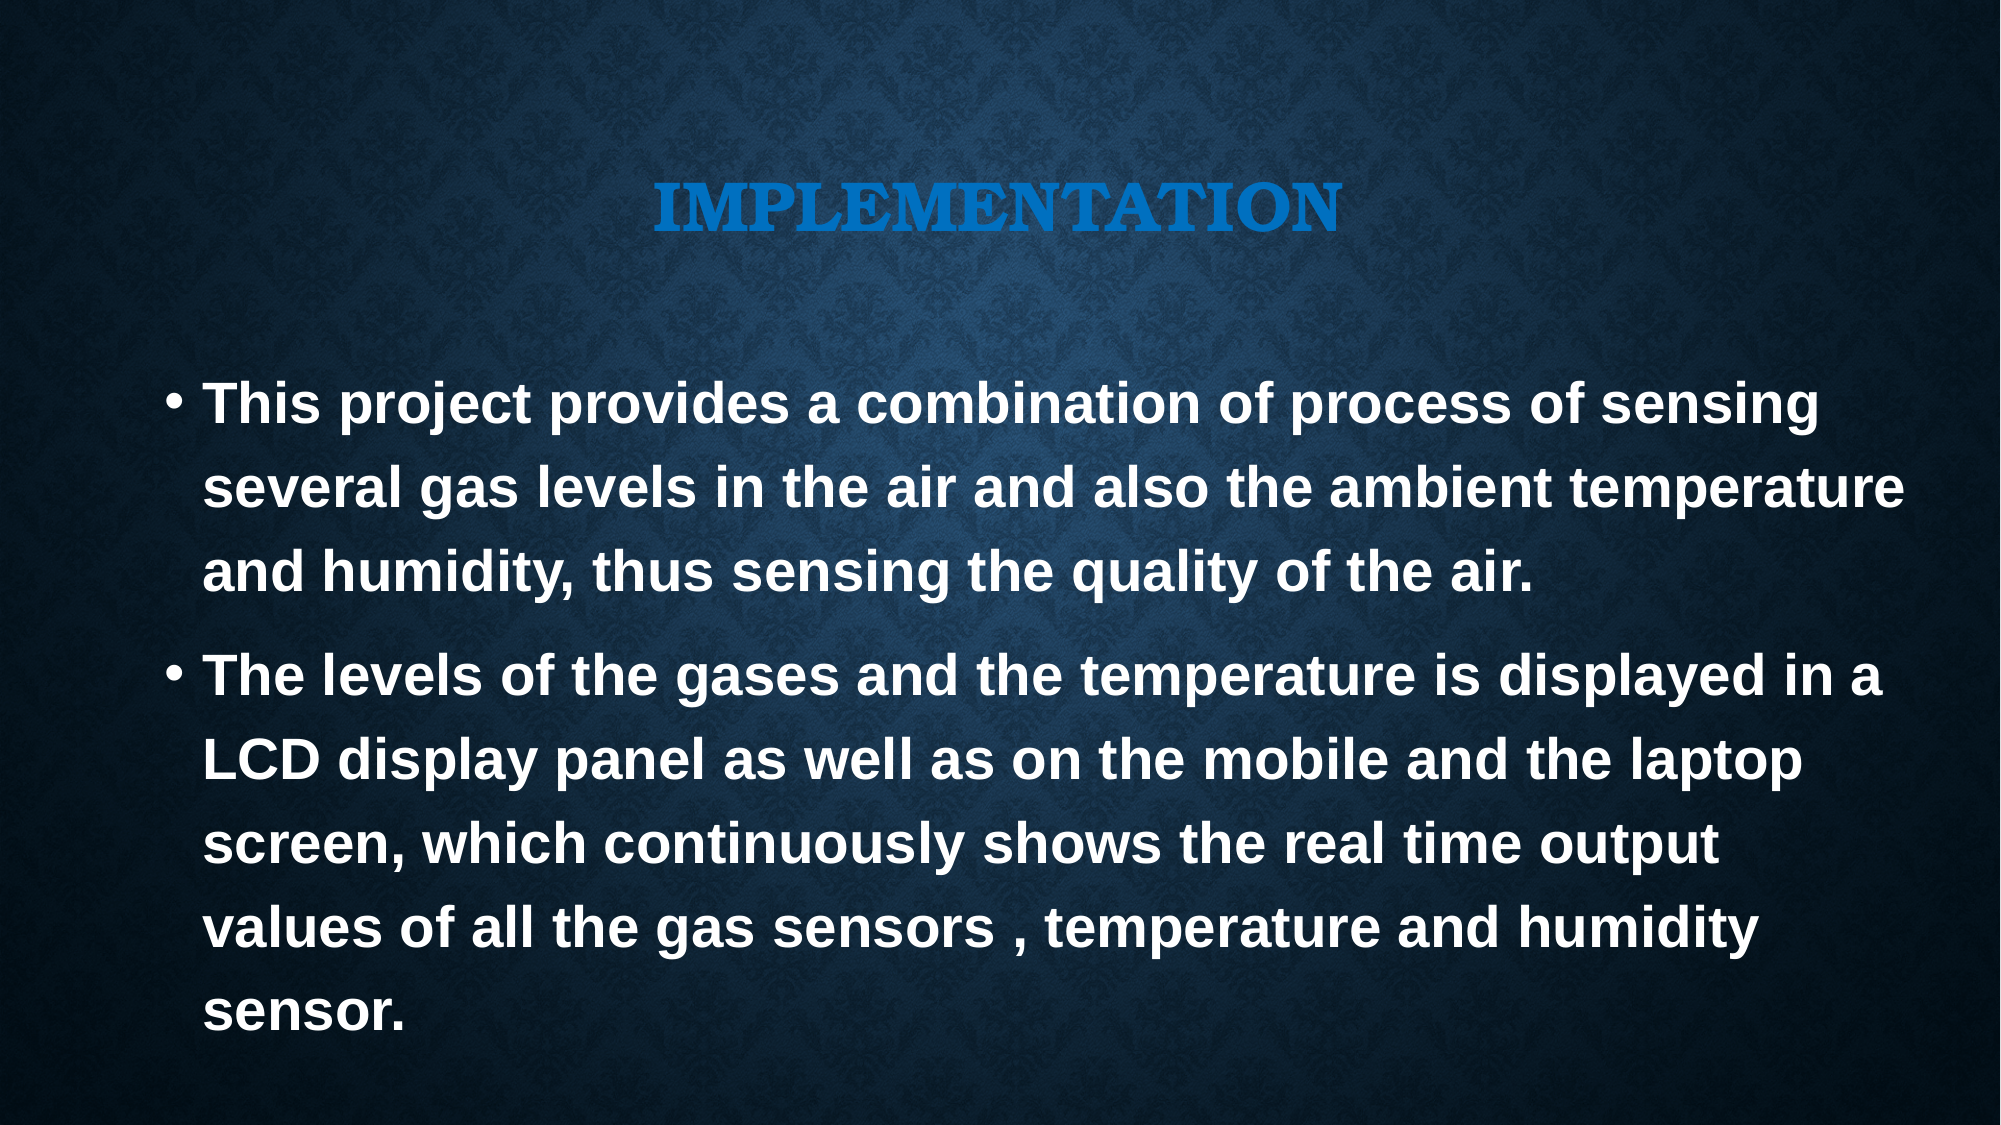

# implementation
This project provides a combination of process of sensing several gas levels in the air and also the ambient temperature and humidity, thus sensing the quality of the air.
The levels of the gases and the temperature is displayed in a LCD display panel as well as on the mobile and the laptop screen, which continuously shows the real time output values of all the gas sensors , temperature and humidity sensor.